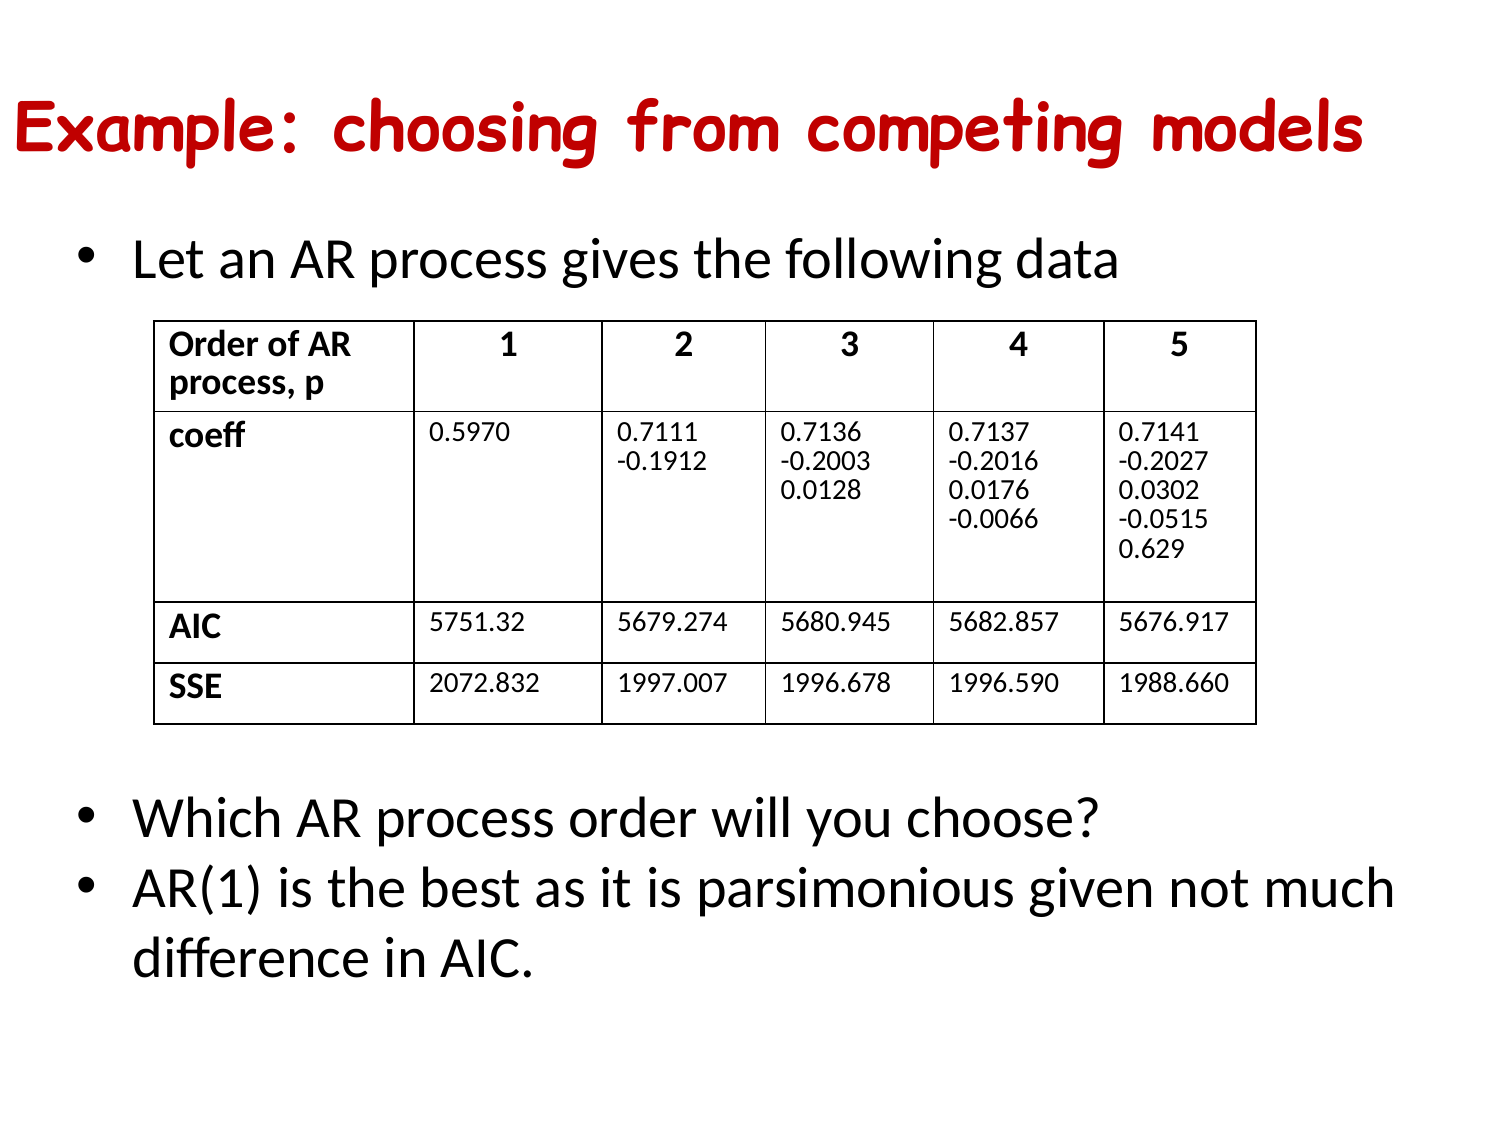

Example: choosing from competing models
Let an AR process gives the following data

Which AR process order will you choose?
AR(1) is the best as it is parsimonious given not much difference in AIC.

| Order of AR process, p | 1 | 2 | 3 | 4 | 5 |
| --- | --- | --- | --- | --- | --- |
| coeff | 0.5970 | 0.7111 -0.1912 | 0.7136 -0.2003 0.0128 | 0.7137 -0.2016 0.0176 -0.0066 | 0.7141 -0.2027 0.0302 -0.0515 0.629 |
| AIC | 5751.32 | 5679.274 | 5680.945 | 5682.857 | 5676.917 |
| SSE | 2072.832 | 1997.007 | 1996.678 | 1996.590 | 1988.660 |